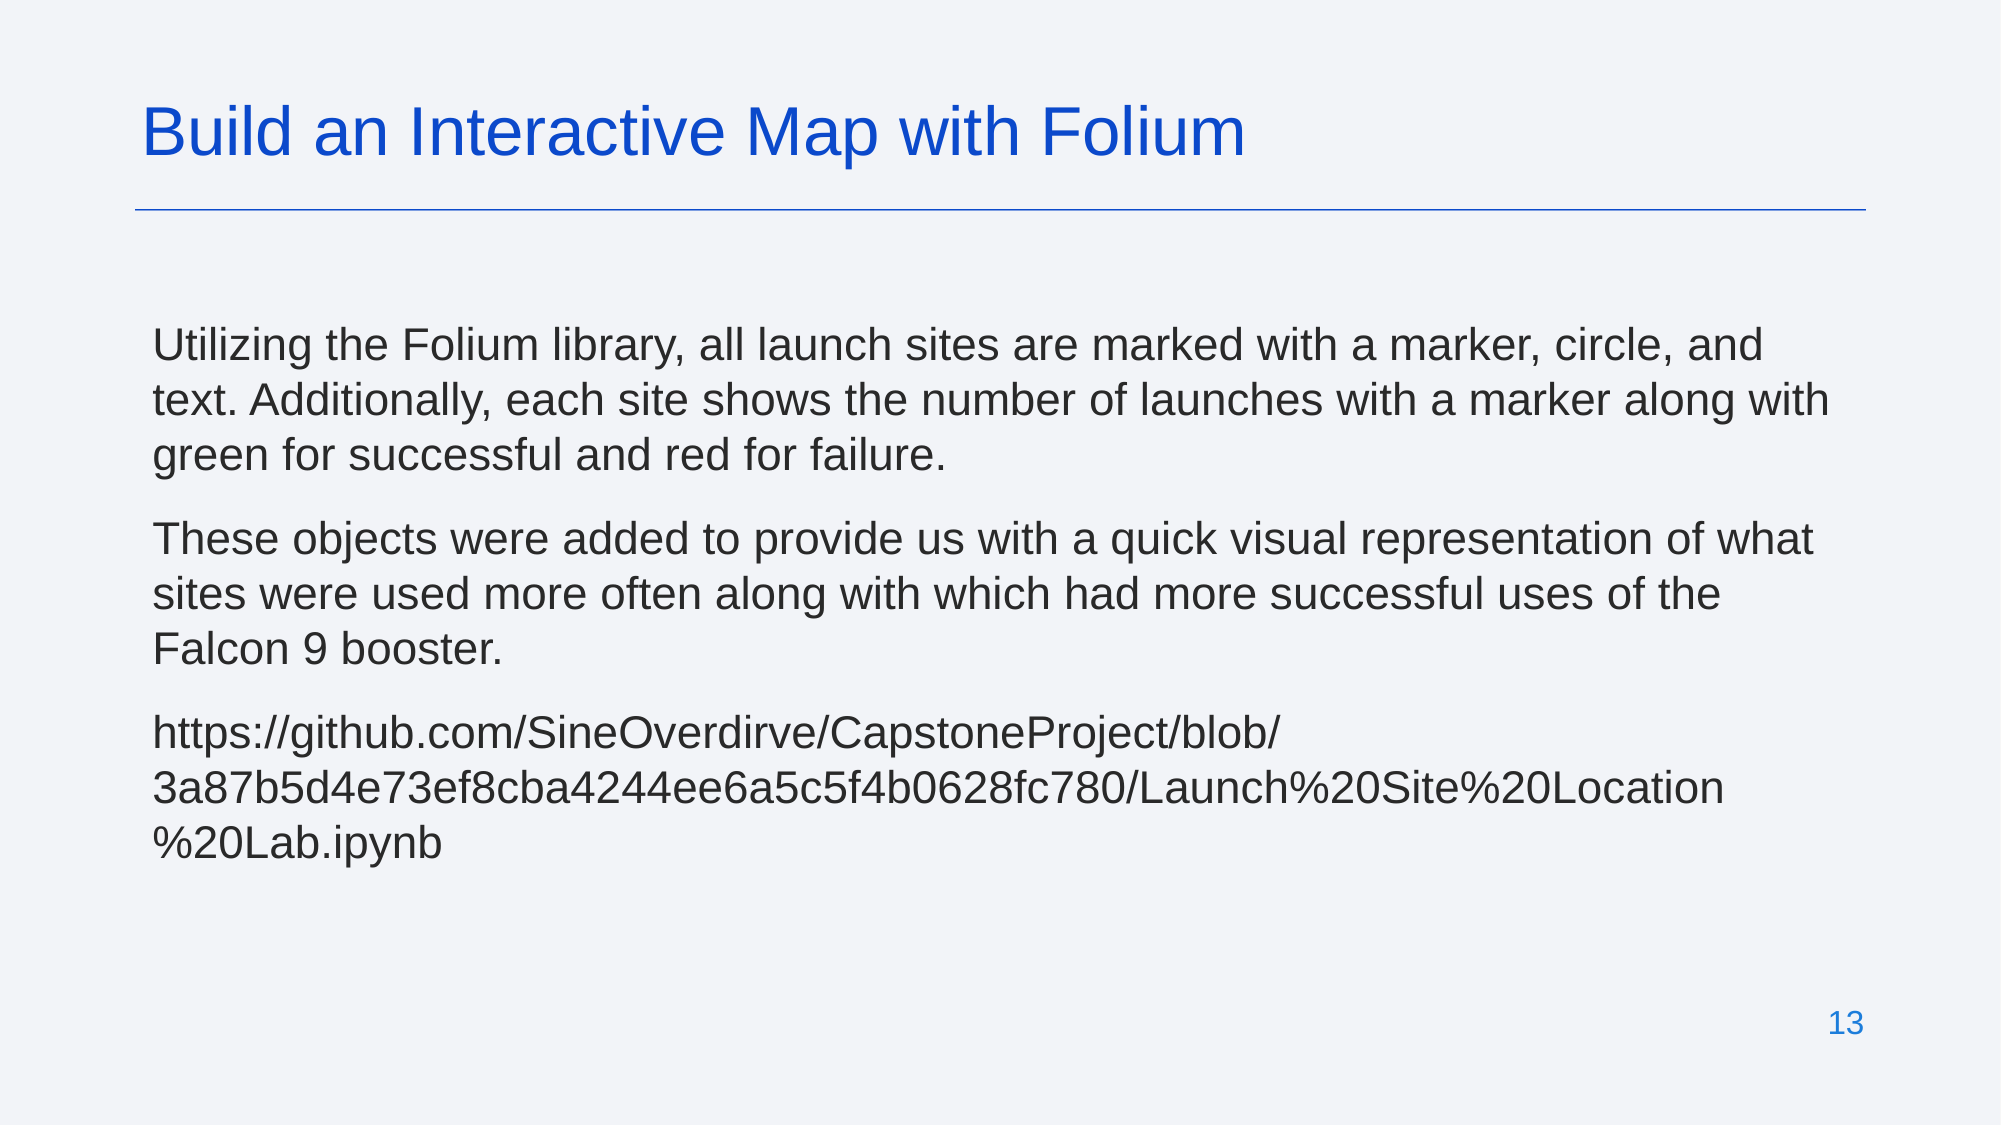

Build an Interactive Map with Folium
Utilizing the Folium library, all launch sites are marked with a marker, circle, and text. Additionally, each site shows the number of launches with a marker along with green for successful and red for failure.
These objects were added to provide us with a quick visual representation of what sites were used more often along with which had more successful uses of the Falcon 9 booster.
https://github.com/SineOverdirve/CapstoneProject/blob/3a87b5d4e73ef8cba4244ee6a5c5f4b0628fc780/Launch%20Site%20Location%20Lab.ipynb

13